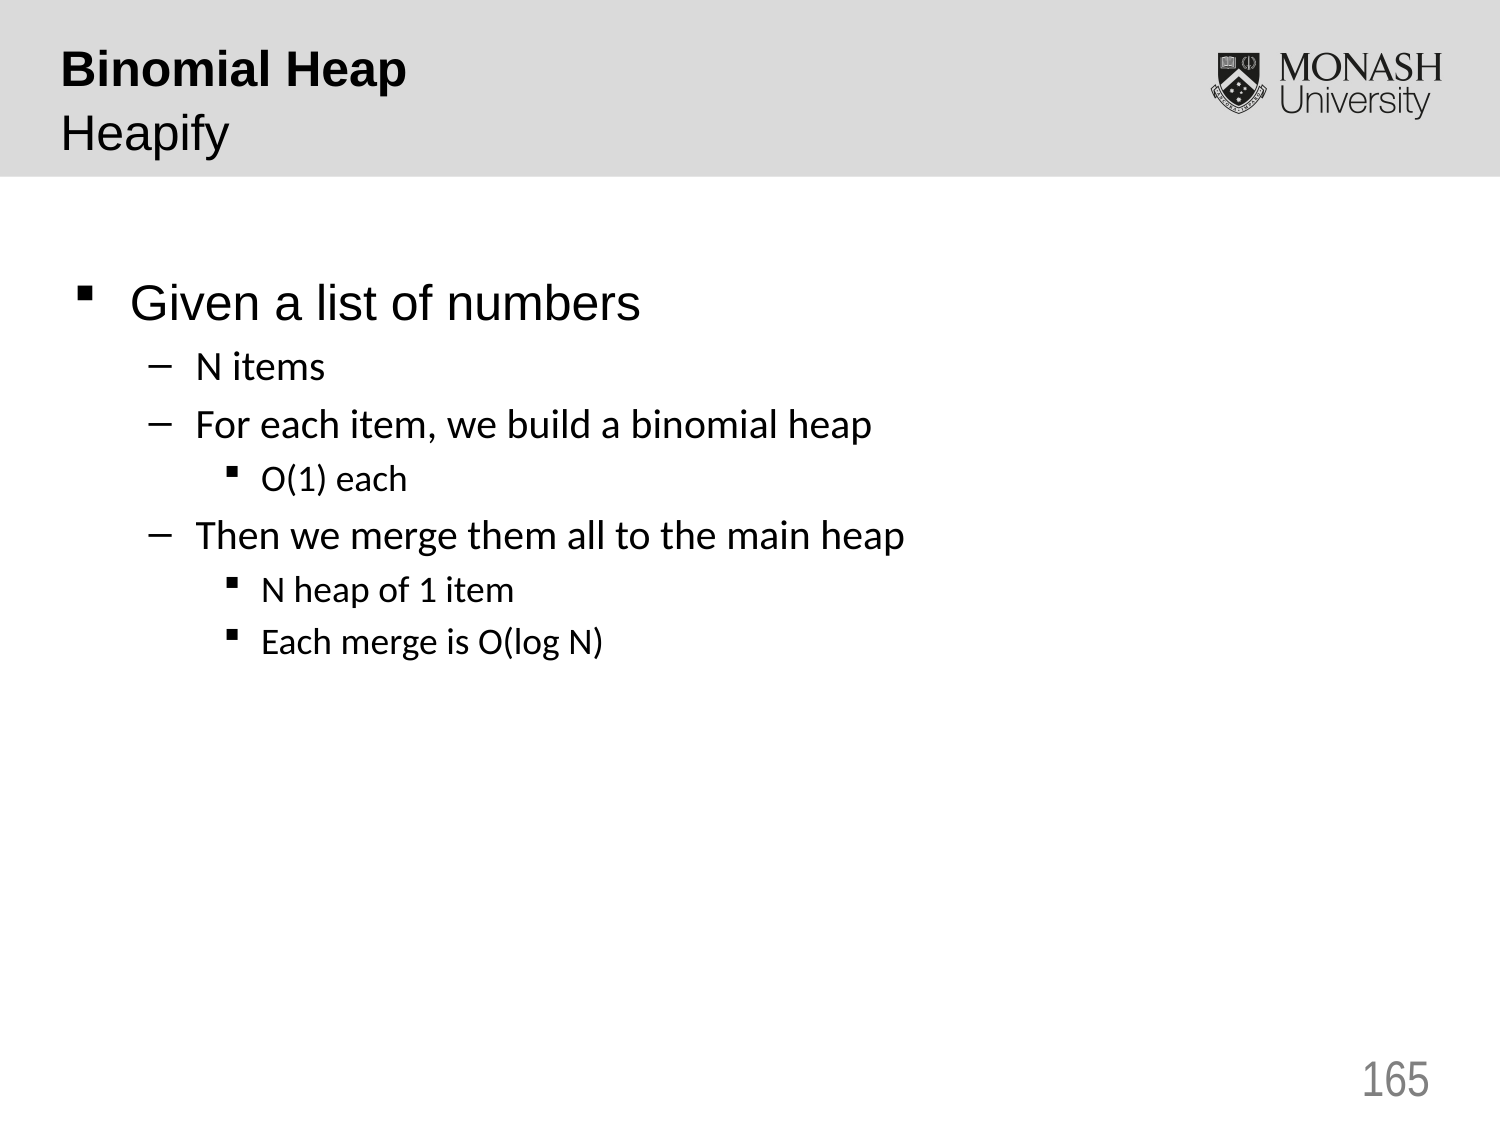

Binomial Heap
Heapify
Given a list of numbers
N items
For each item, we build a binomial heap
O(1) each
Then we merge them all to the main heap
N heap of 1 item
Each merge is O(log N)